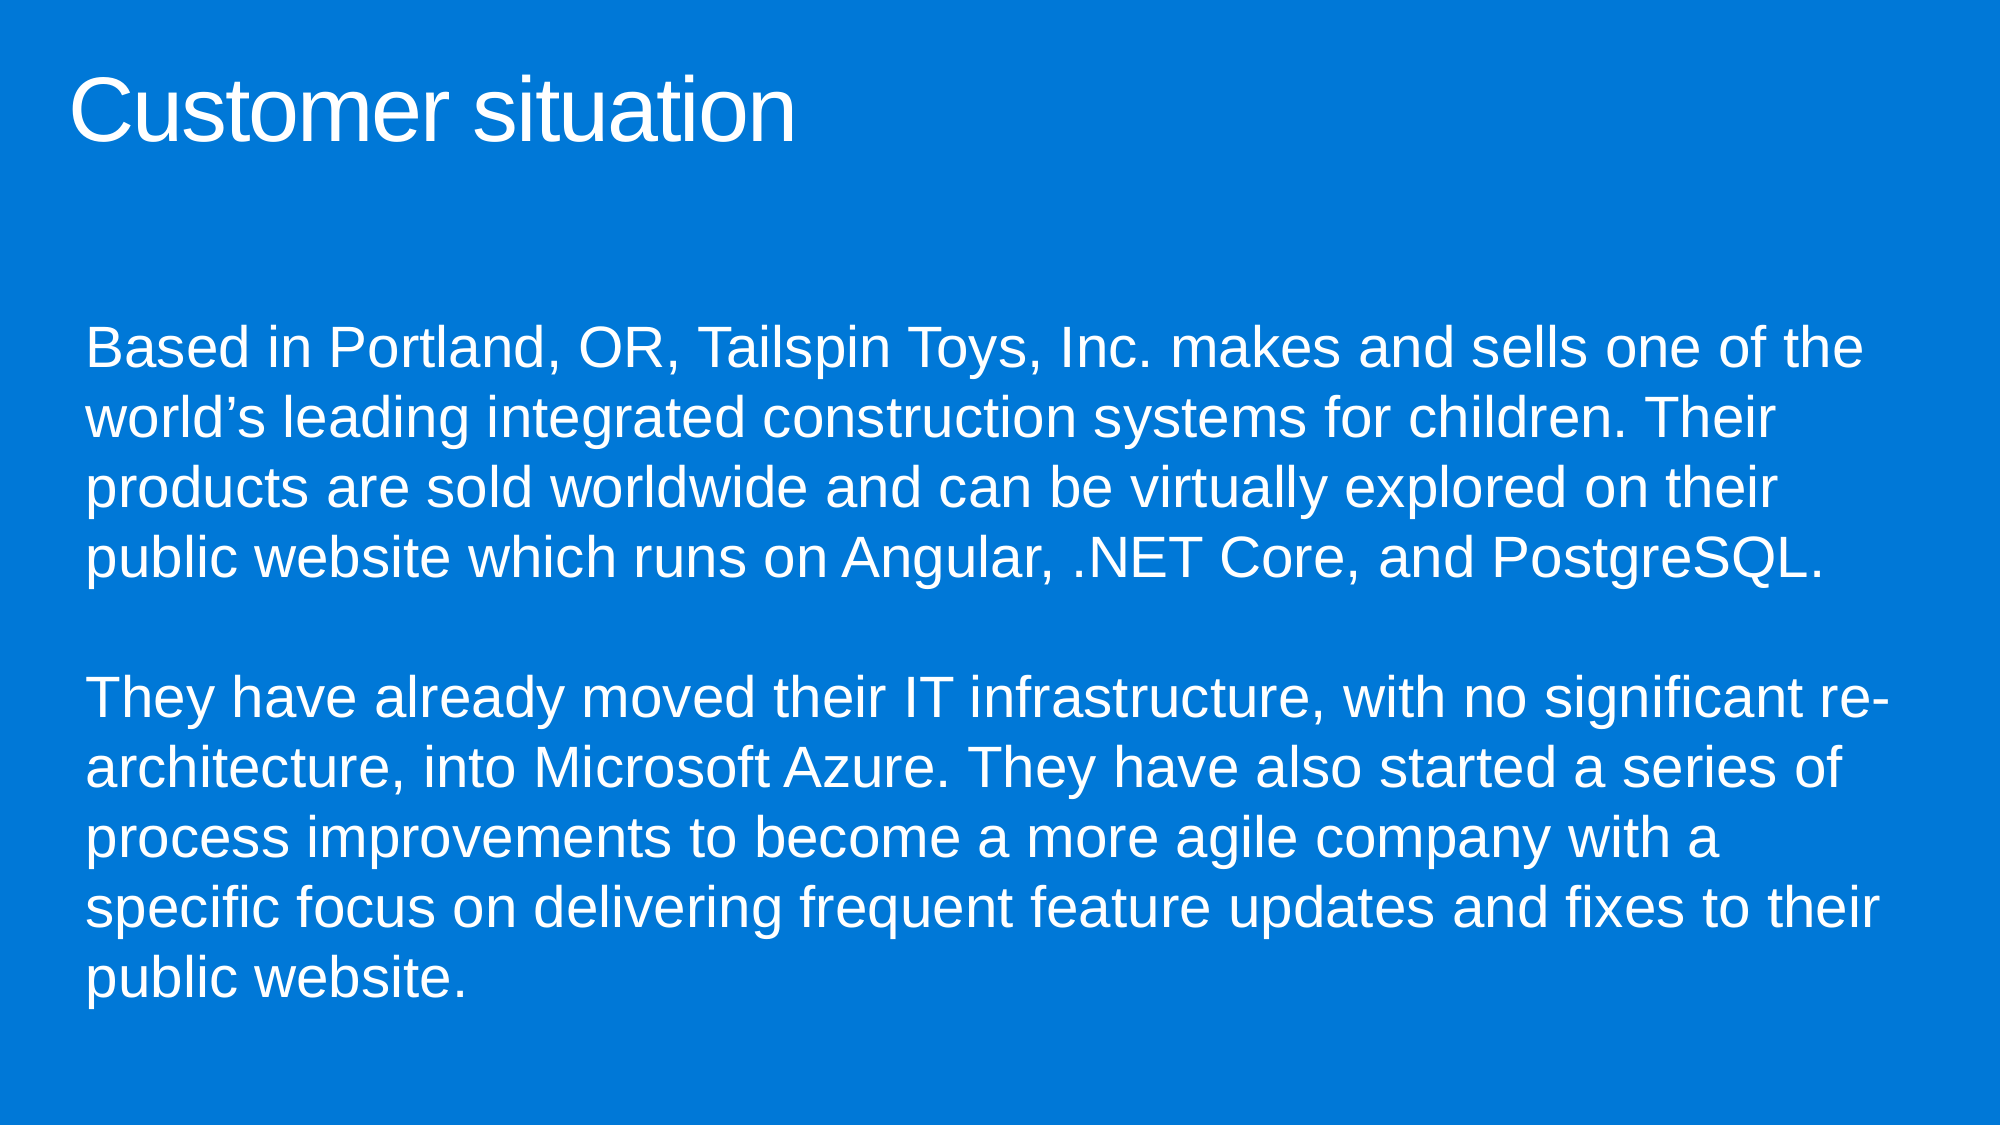

# Customer situation
Based in Portland, OR, Tailspin Toys, Inc. makes and sells one of the world’s leading integrated construction systems for children. Their products are sold worldwide and can be virtually explored on their public website which runs on Angular, .NET Core, and PostgreSQL.

They have already moved their IT infrastructure, with no significant re-architecture, into Microsoft Azure. They have also started a series of process improvements to become a more agile company with a specific focus on delivering frequent feature updates and fixes to their public website.